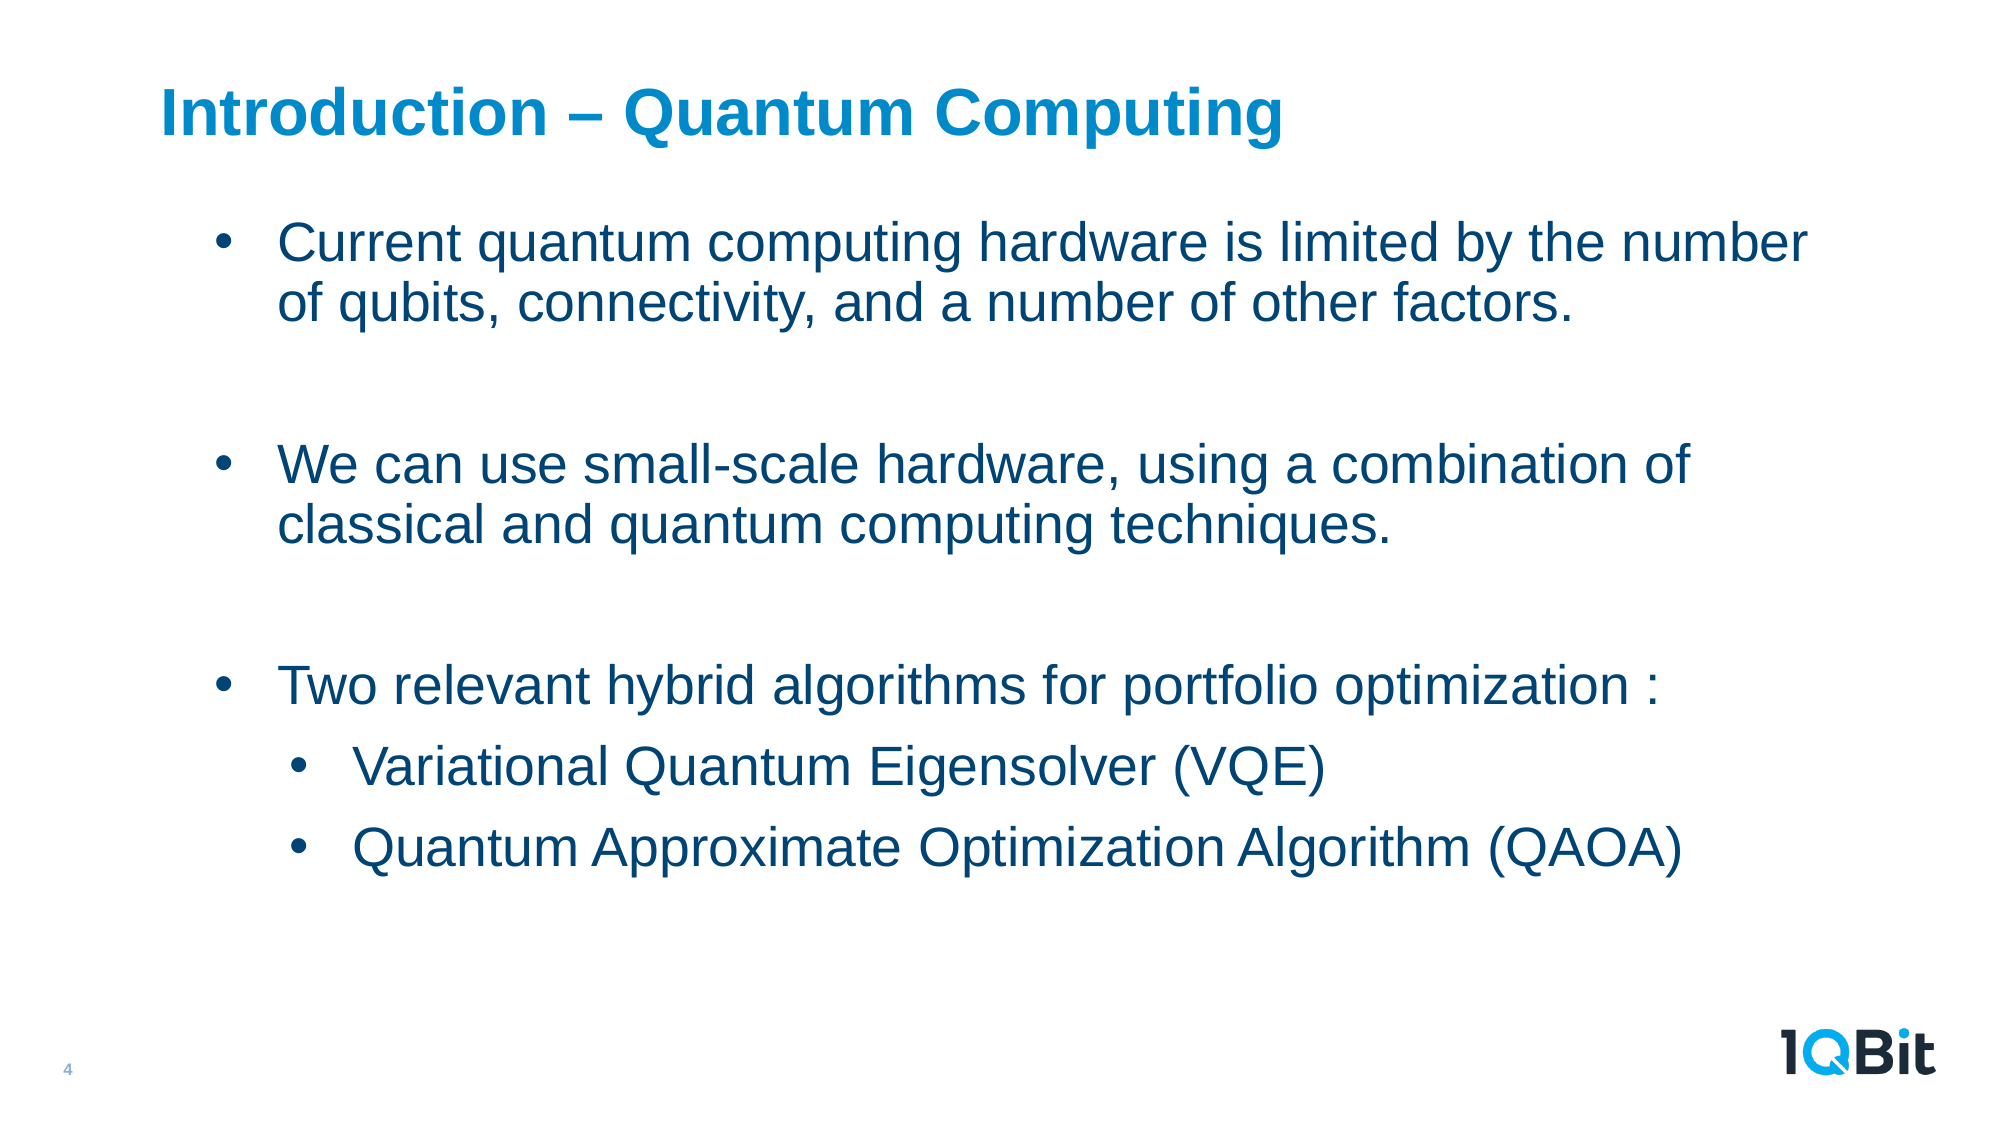

# Introduction – Quantum Computing
Current quantum computing hardware is limited by the number of qubits, connectivity, and a number of other factors.

We can use small-scale hardware, using a combination of classical and quantum computing techniques.

Two relevant hybrid algorithms for portfolio optimization :
Variational Quantum Eigensolver (VQE)
Quantum Approximate Optimization Algorithm (QAOA)

4